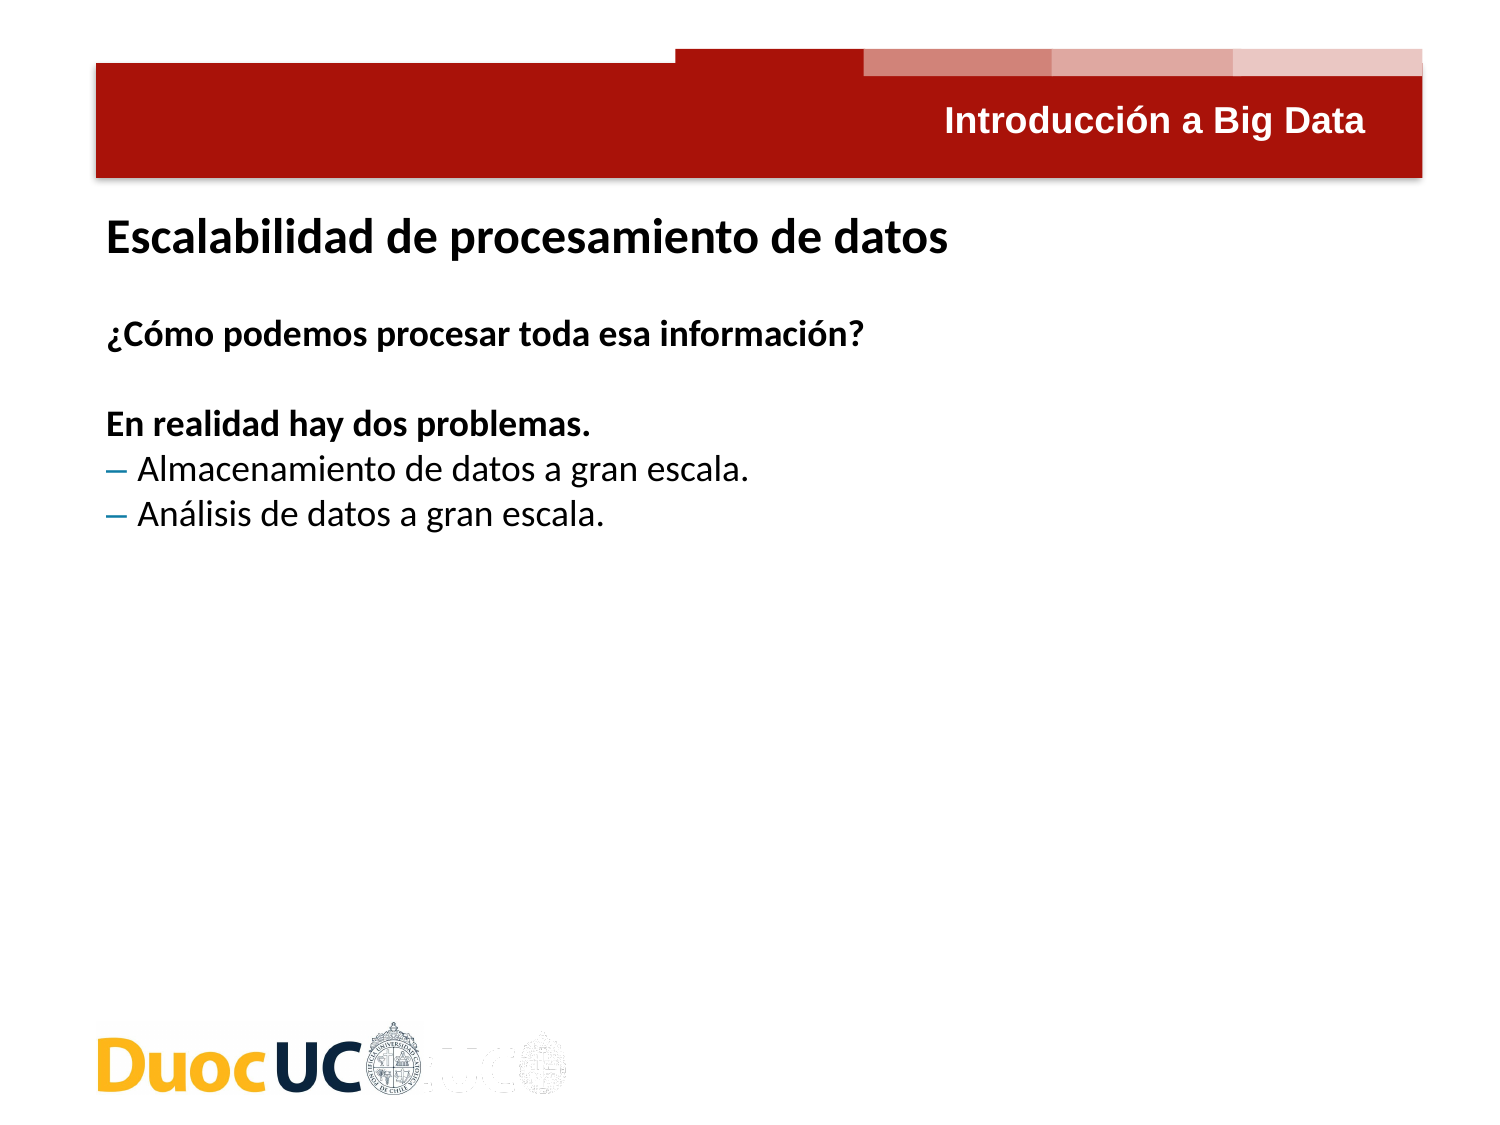

Introducción a Big Data
Escalabilidad de procesamiento de datos
¿Cómo podemos procesar toda esa información?
En realidad hay dos problemas.
– Almacenamiento de datos a gran escala.
– Análisis de datos a gran escala.